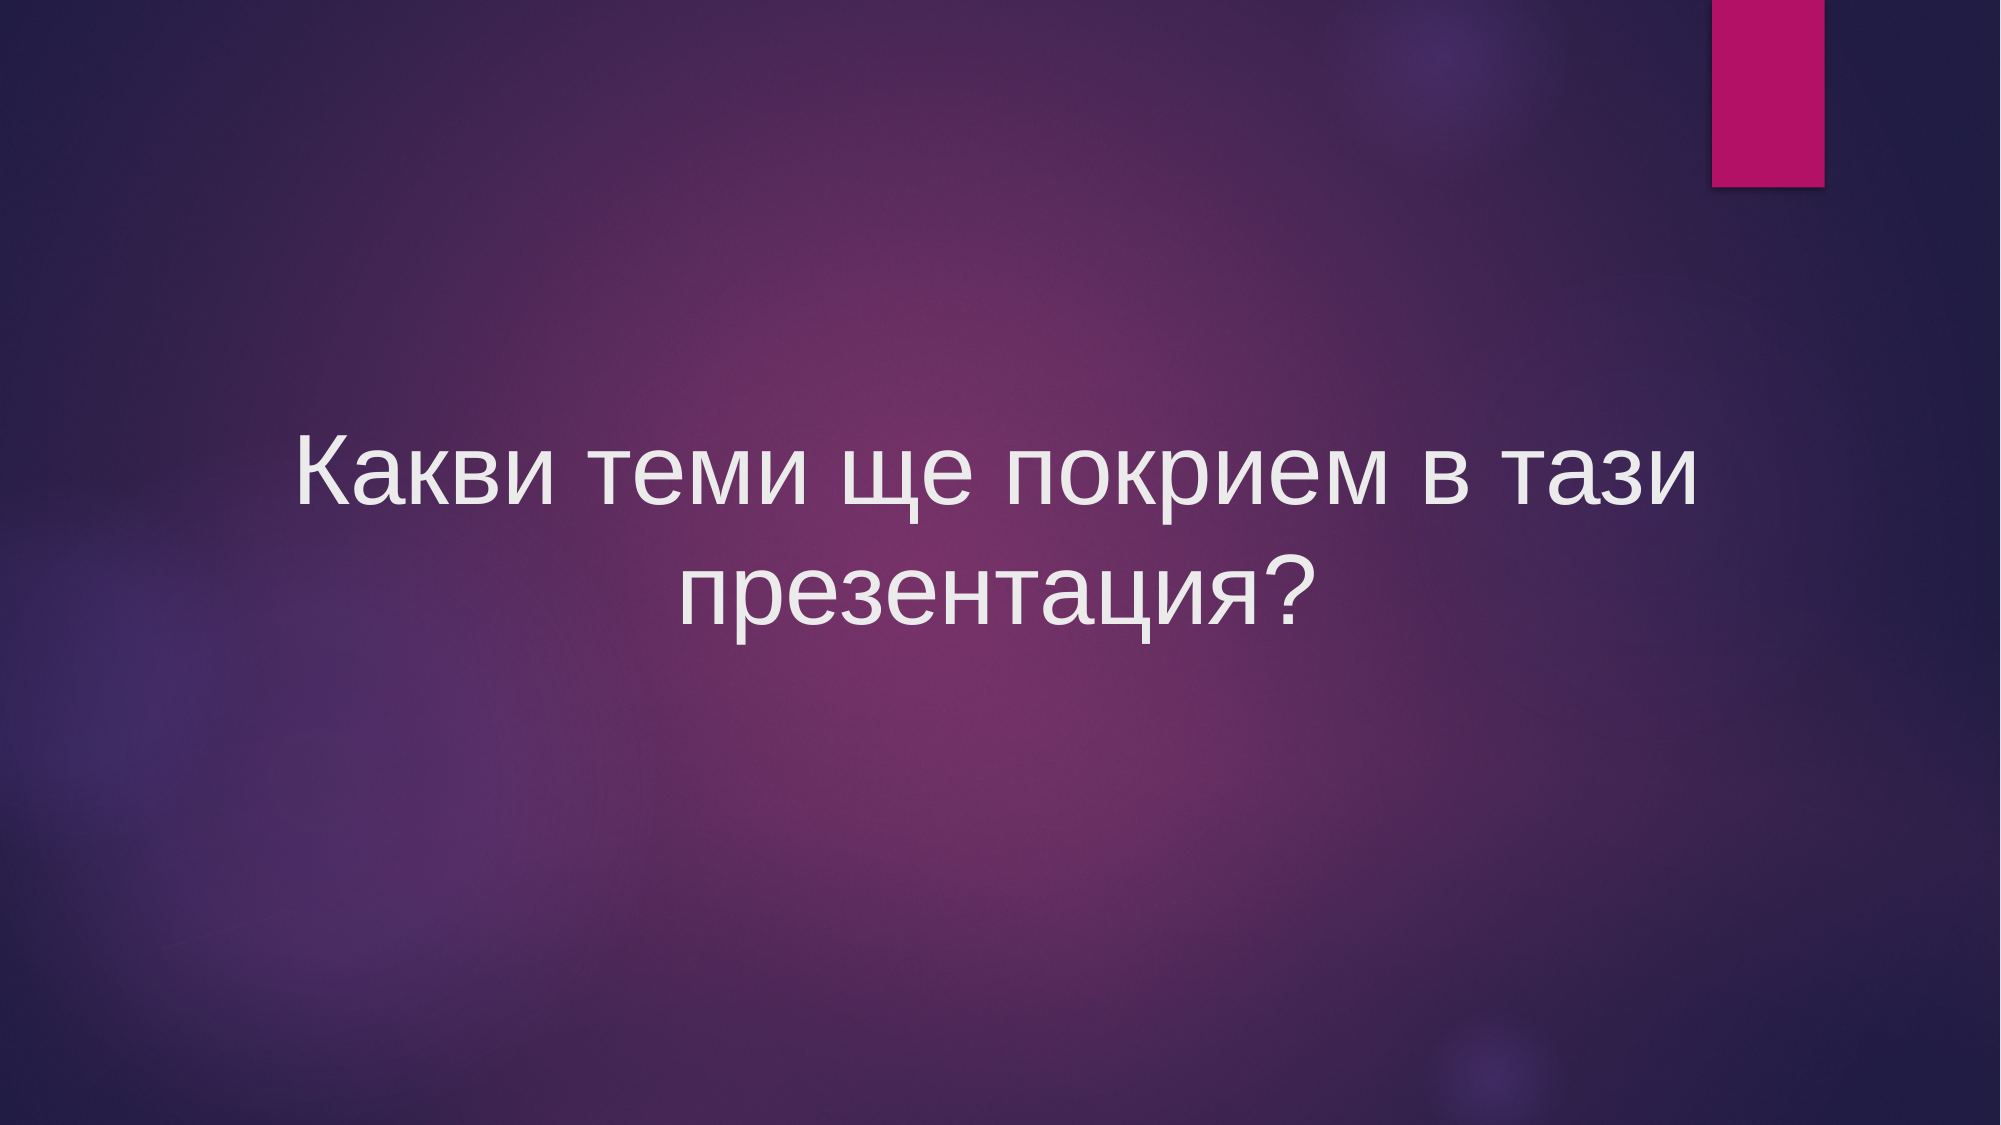

# Какви теми ще покрием в тази презентация?